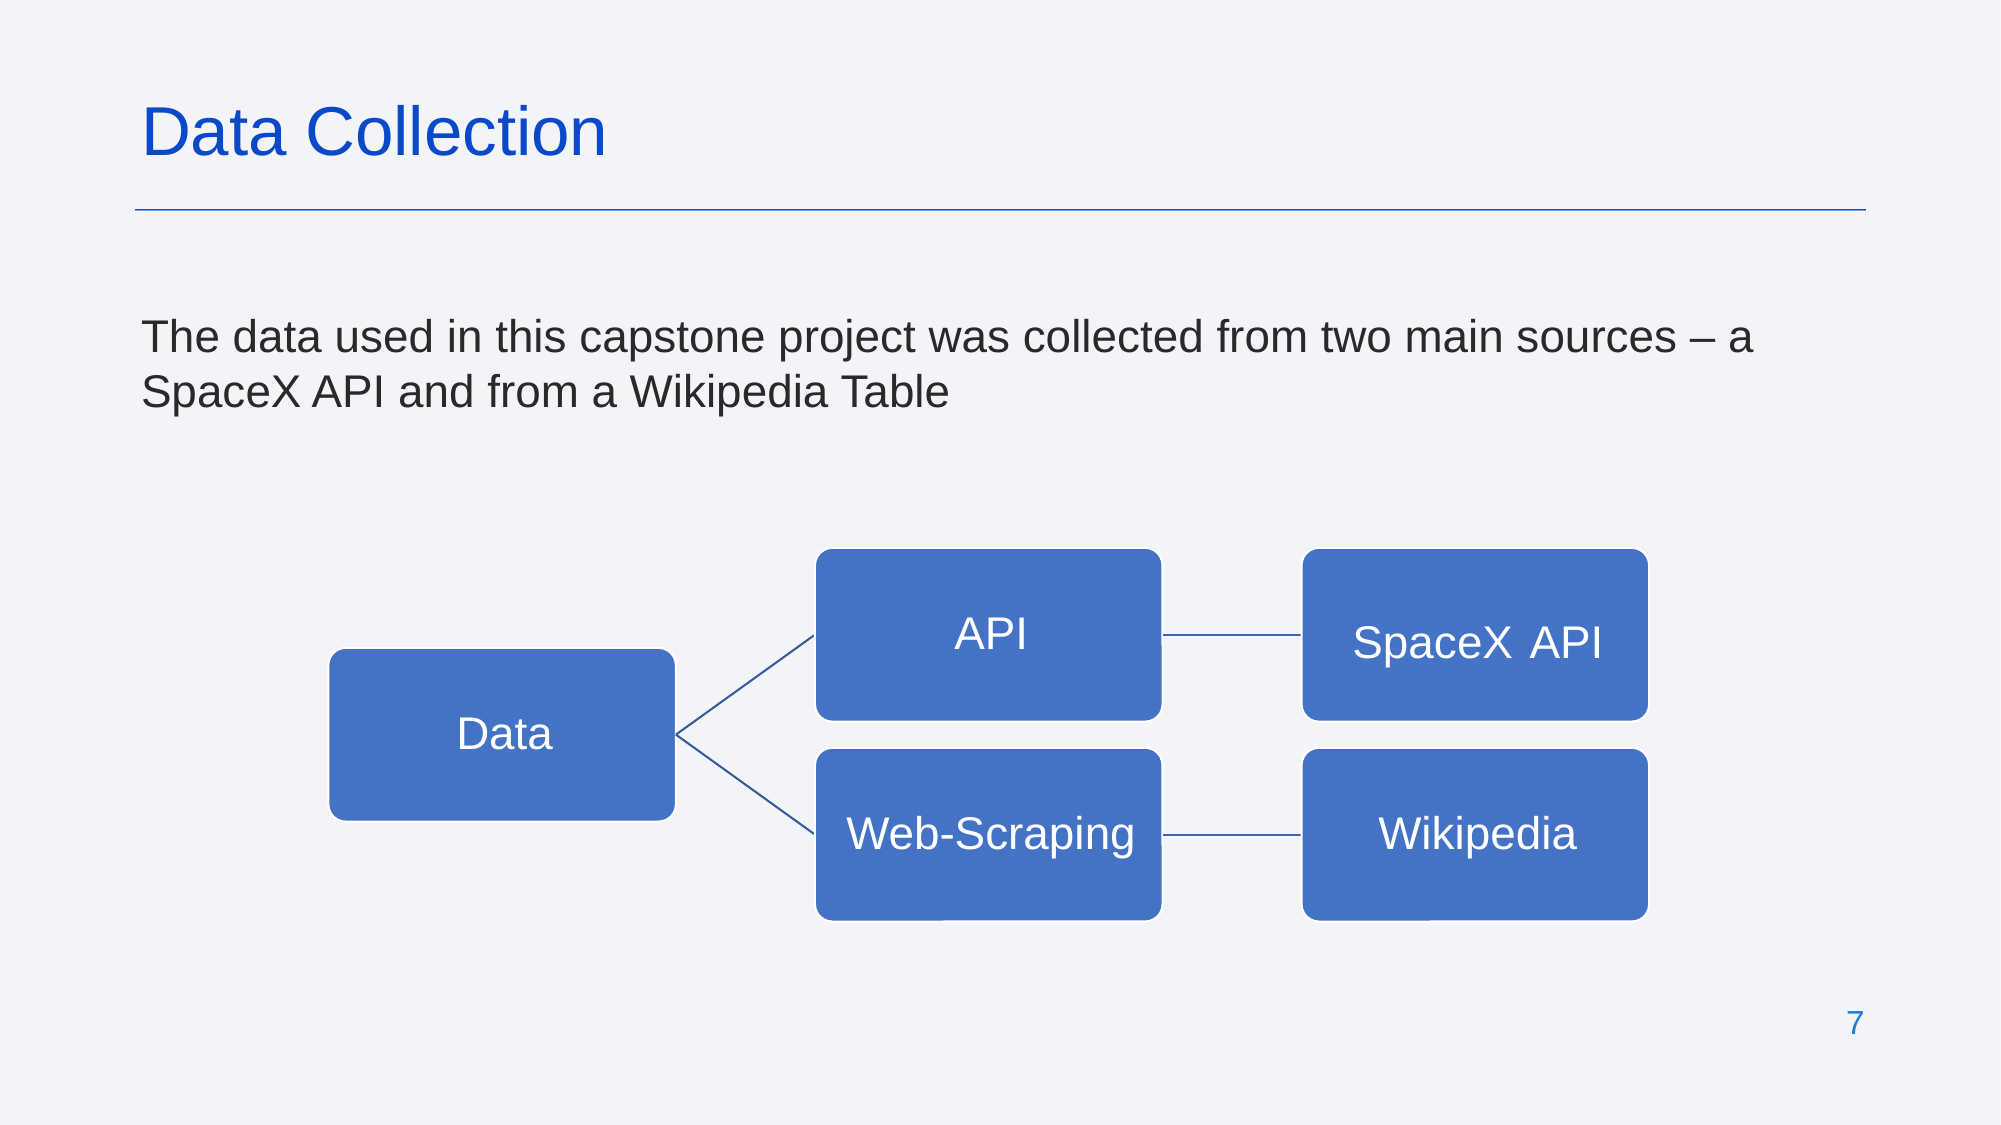

Data Collection
The data used in this capstone project was collected from two main sources – a SpaceX API and from a Wikipedia Table

Data

API

SpaceX API

Web-Scraping

Wikipedia
7